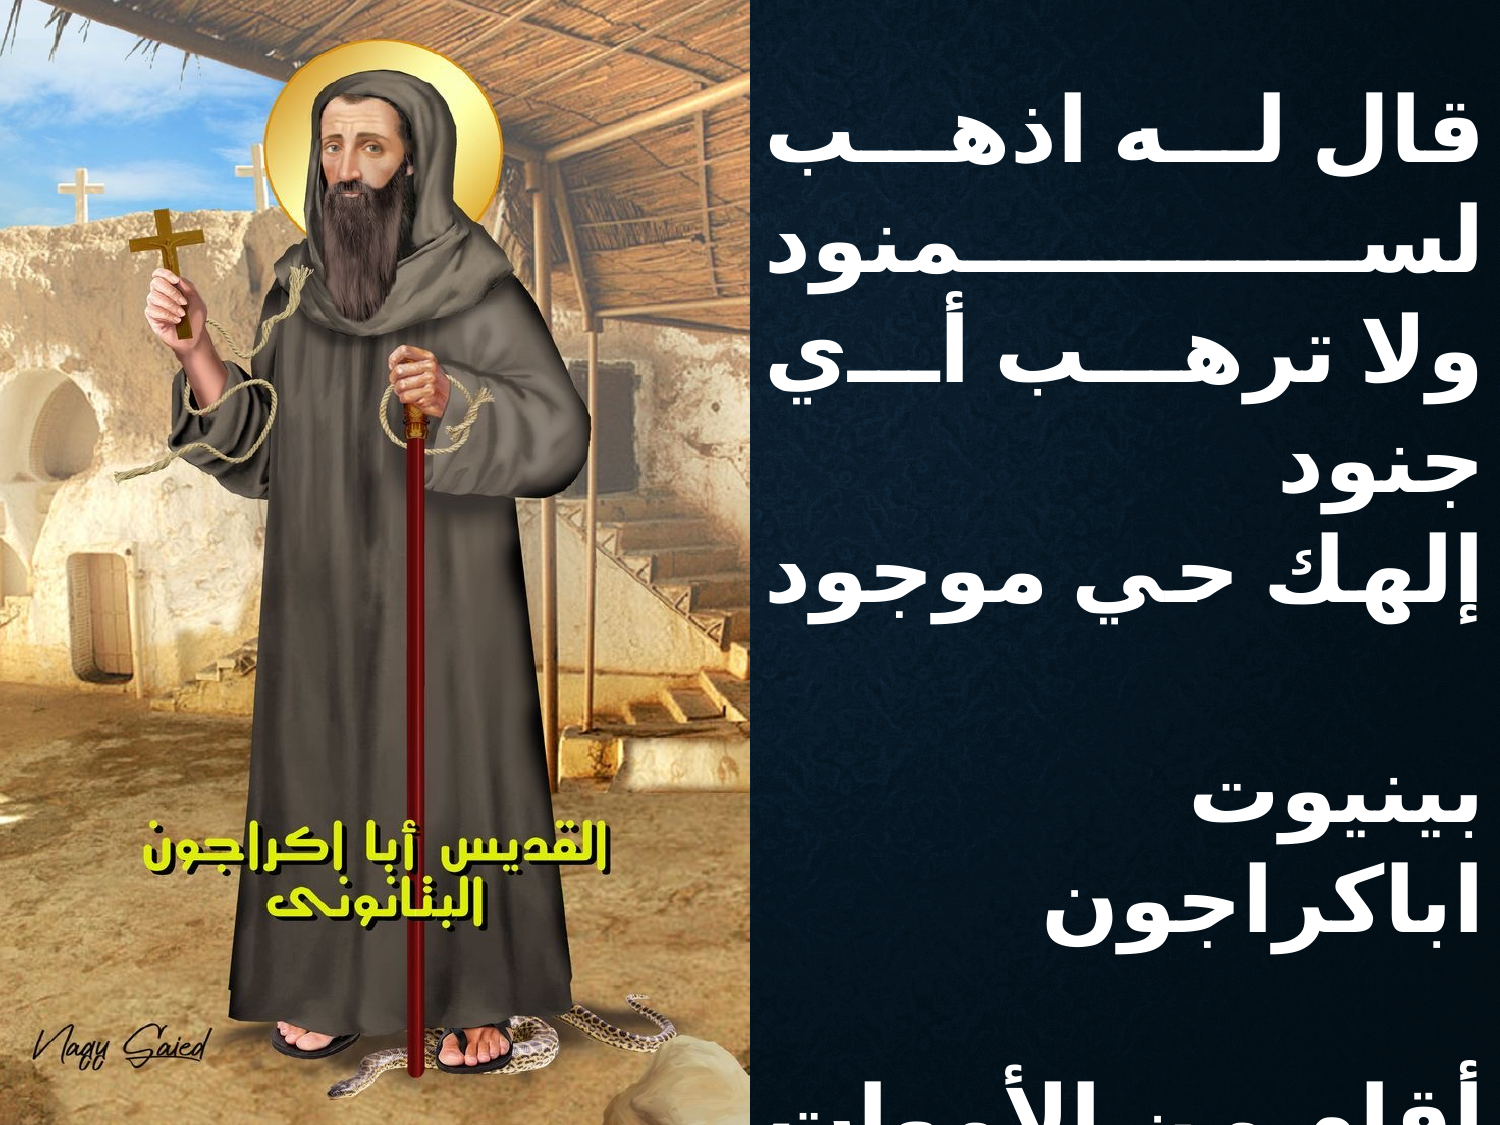

قال له اذهب لسمنود
ولا ترهب أي جنود
إلهك حي موجود
بينيوت اباكراجون
أقام من الأموات
ابنة الوزير بثبات
آمنوا برب القوات
بينيوت اباكراجون